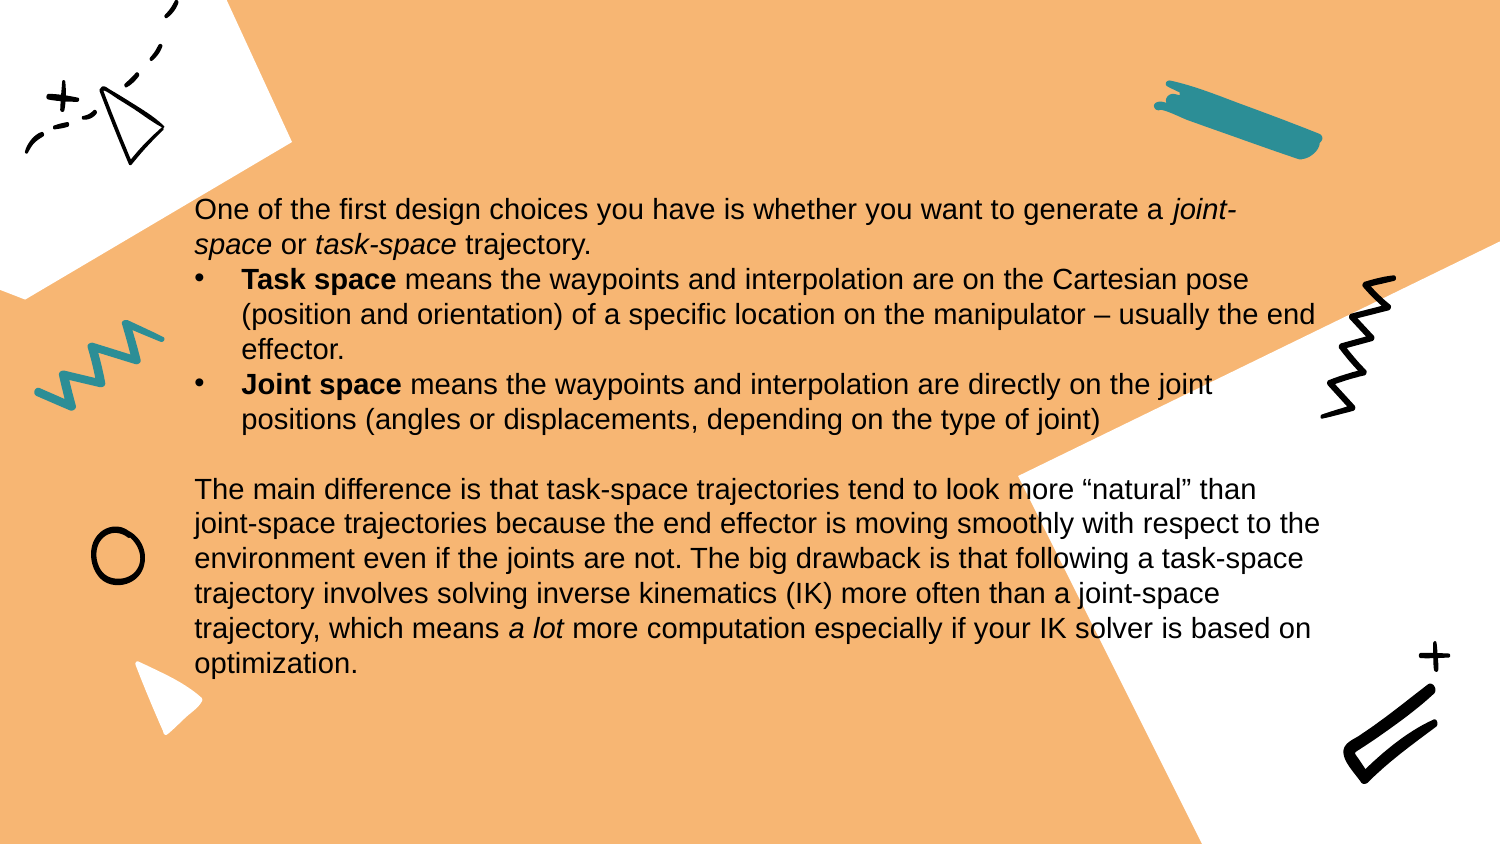

One of the first design choices you have is whether you want to generate a joint-space or task-space trajectory.
Task space means the waypoints and interpolation are on the Cartesian pose (position and orientation) of a specific location on the manipulator – usually the end effector.
Joint space means the waypoints and interpolation are directly on the joint positions (angles or displacements, depending on the type of joint)

The main difference is that task-space trajectories tend to look more “natural” than joint-space trajectories because the end effector is moving smoothly with respect to the environment even if the joints are not. The big drawback is that following a task-space trajectory involves solving inverse kinematics (IK) more often than a joint-space trajectory, which means a lot more computation especially if your IK solver is based on optimization.